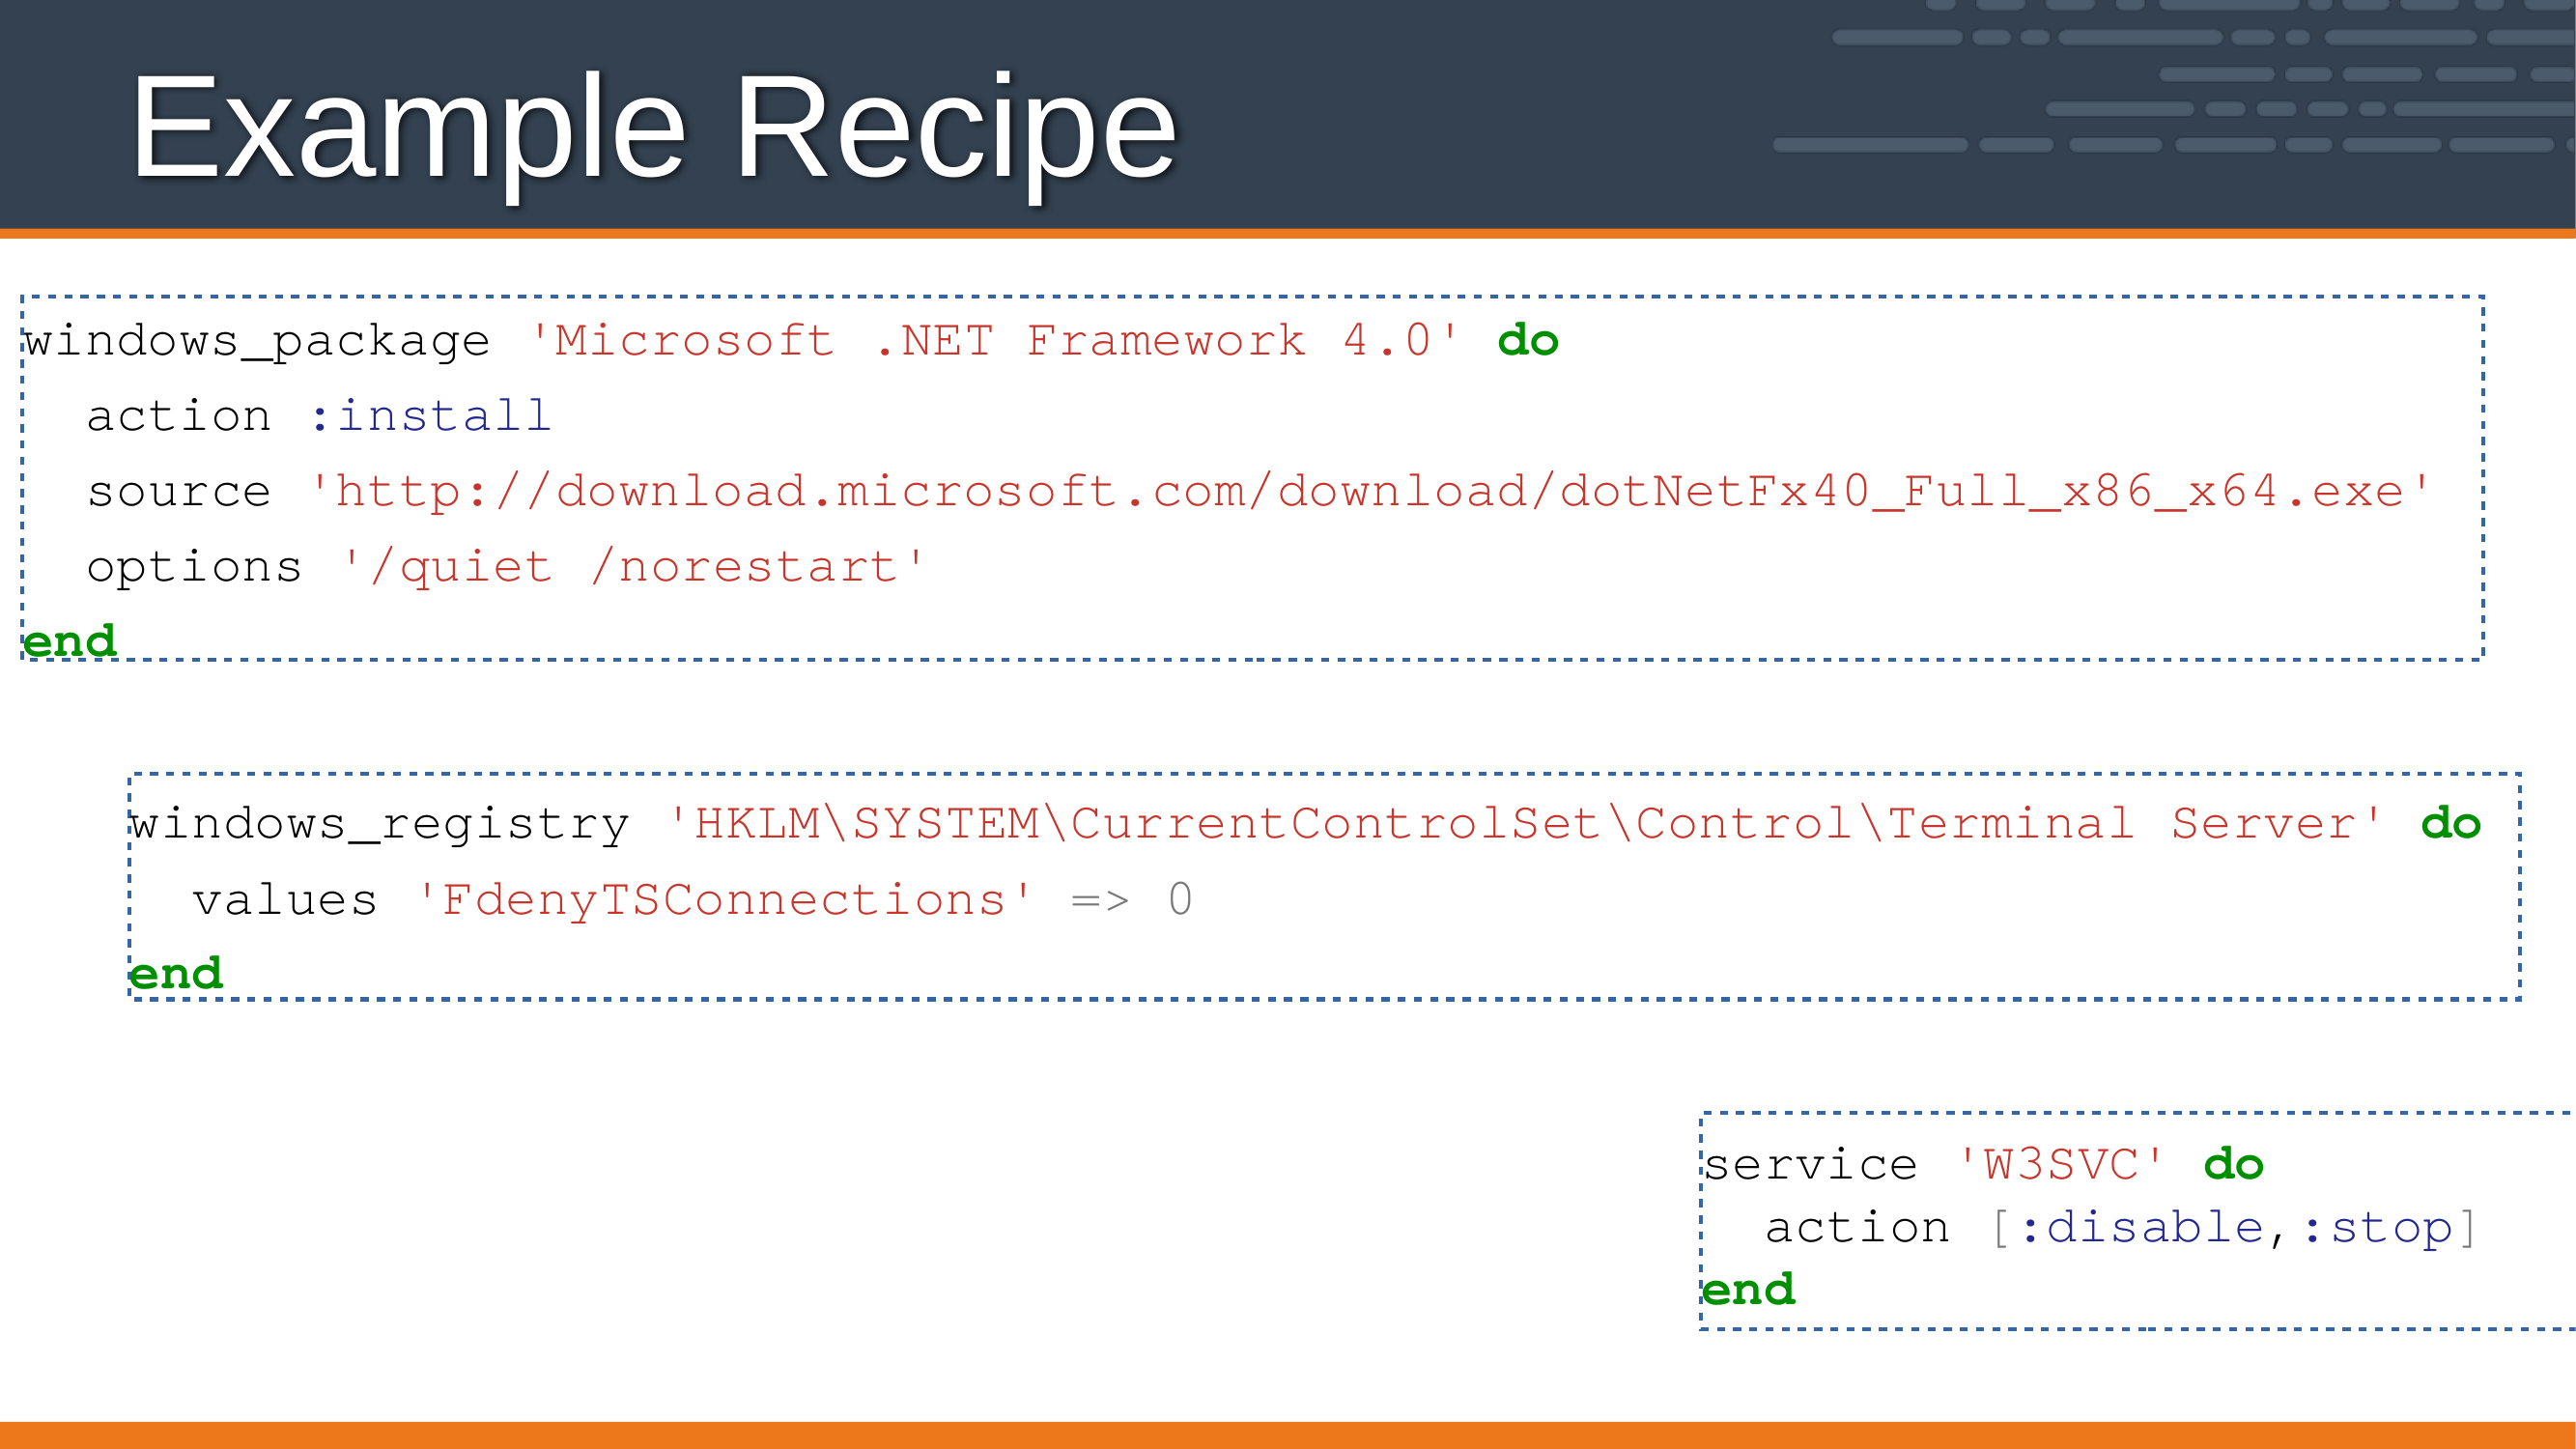

# Example Recipe
windows_package 'Microsoft .NET Framework 4.0' do
  action :install
  source 'http://download.microsoft.com/download/dotNetFx40_Full_x86_x64.exe'
  options '/quiet /norestart'
end
windows_registry 'HKLM\SYSTEM\CurrentControlSet\Control\Terminal Server' do
  values 'FdenyTSConnections' => 0
end
service 'W3SVC' do
  action [:disable,:stop]
end